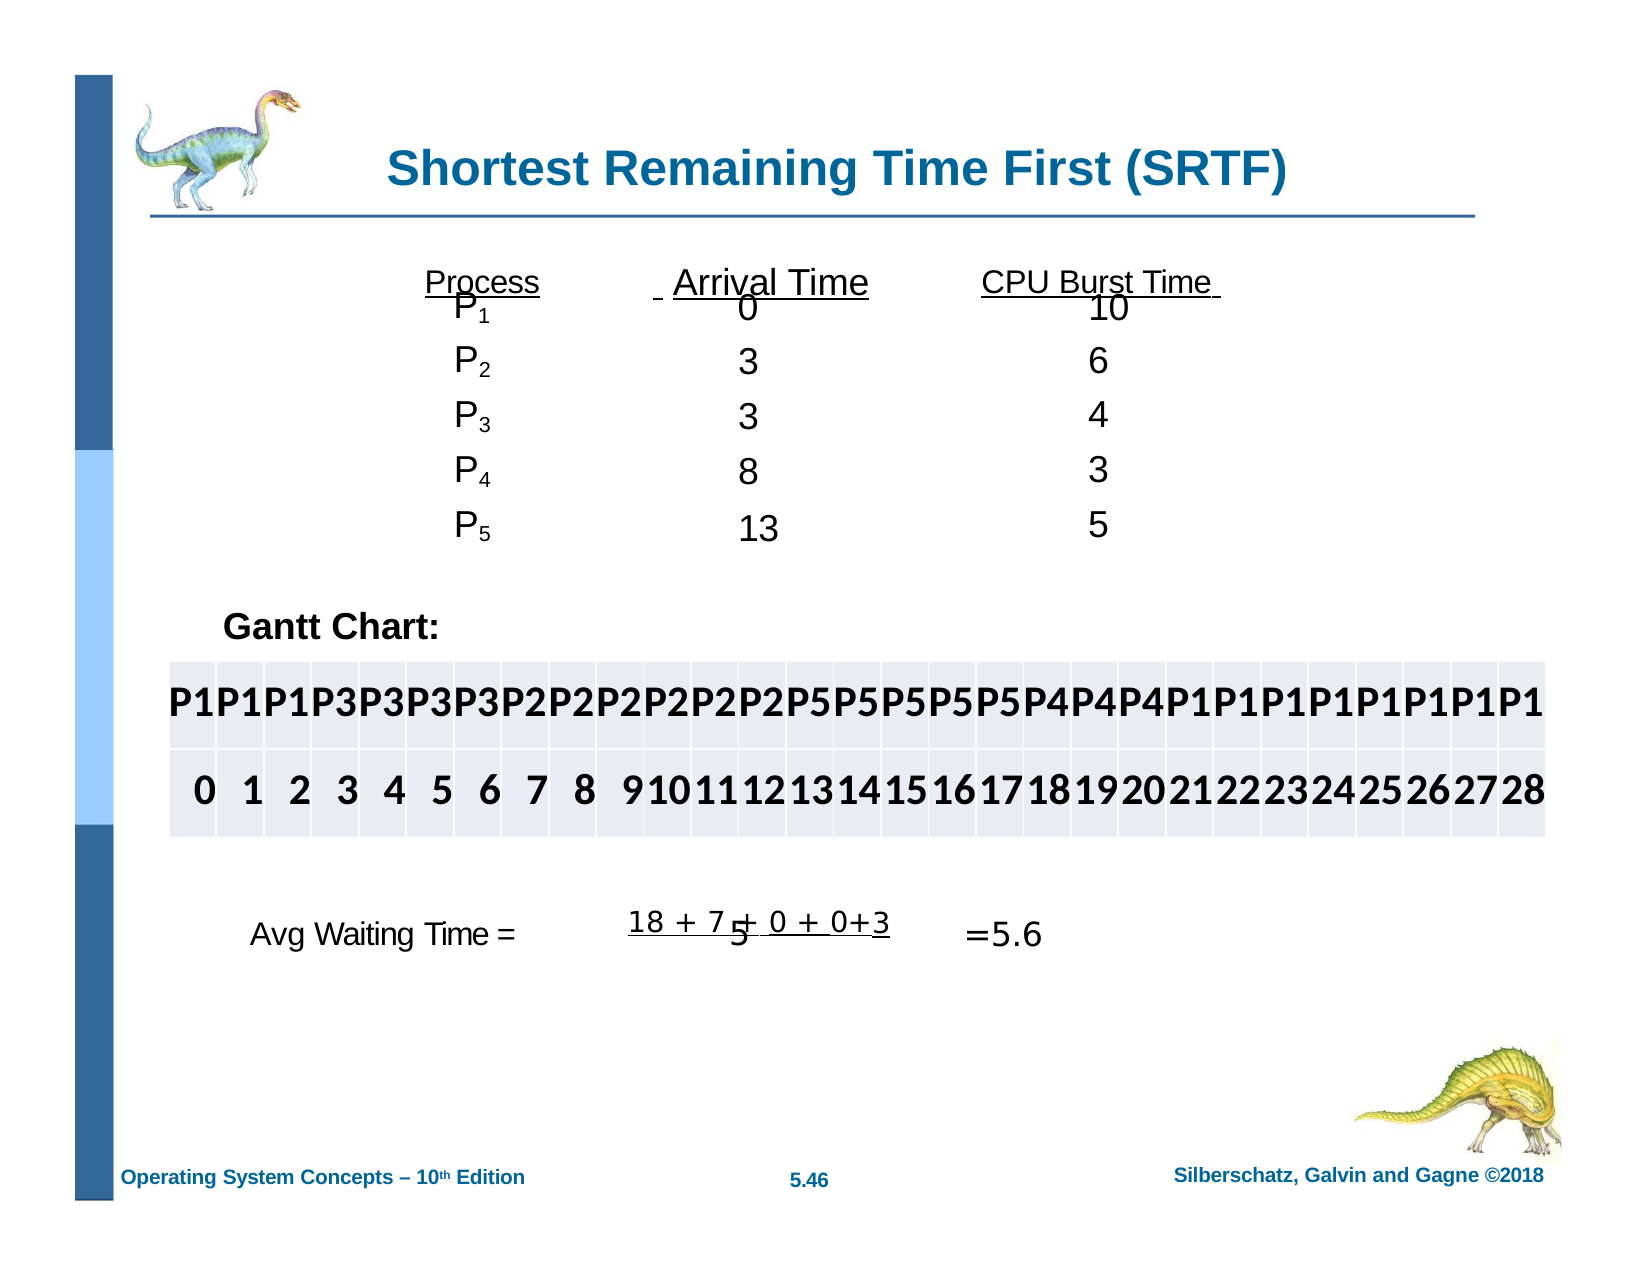

# Shortest Remaining Time First (SRTF)
	Process		 Arrival Time	CPU Burst Time
| P1 | 0 | 10 |
| --- | --- | --- |
| P2 | 3 | 6 |
| P3 | 3 | 4 |
| P4 | 8 | 3 |
| P5 | 13 | 5 |
Gantt Chart:
| P1 | P1 | P1 | P3 | P3 | P3 | P3 | P2 | P2 | P2 | P2 | P2 | P2 | P5 | P5 | P5 | P5 | P5 | P4 | P4 | P4 | P1 | P1 | P1 | P1 | P1 | P1 | P1 | P1 |
| --- | --- | --- | --- | --- | --- | --- | --- | --- | --- | --- | --- | --- | --- | --- | --- | --- | --- | --- | --- | --- | --- | --- | --- | --- | --- | --- | --- | --- |
| 0 | 1 | 2 | 3 | 4 | 5 | 6 | 7 | 8 | 9 | 10 | 11 | 12 | 13 | 14 | 15 | 16 | 17 | 18 | 19 | 20 | 21 | 22 | 23 | 24 | 25 | 26 | 27 | 28 |
Avg Waiting Time = 	18 + 7 + 0 + 0+3	=5.6
5
Silberschatz, Galvin and Gagne ©2018
Operating System Concepts – 10th Edition
5.46